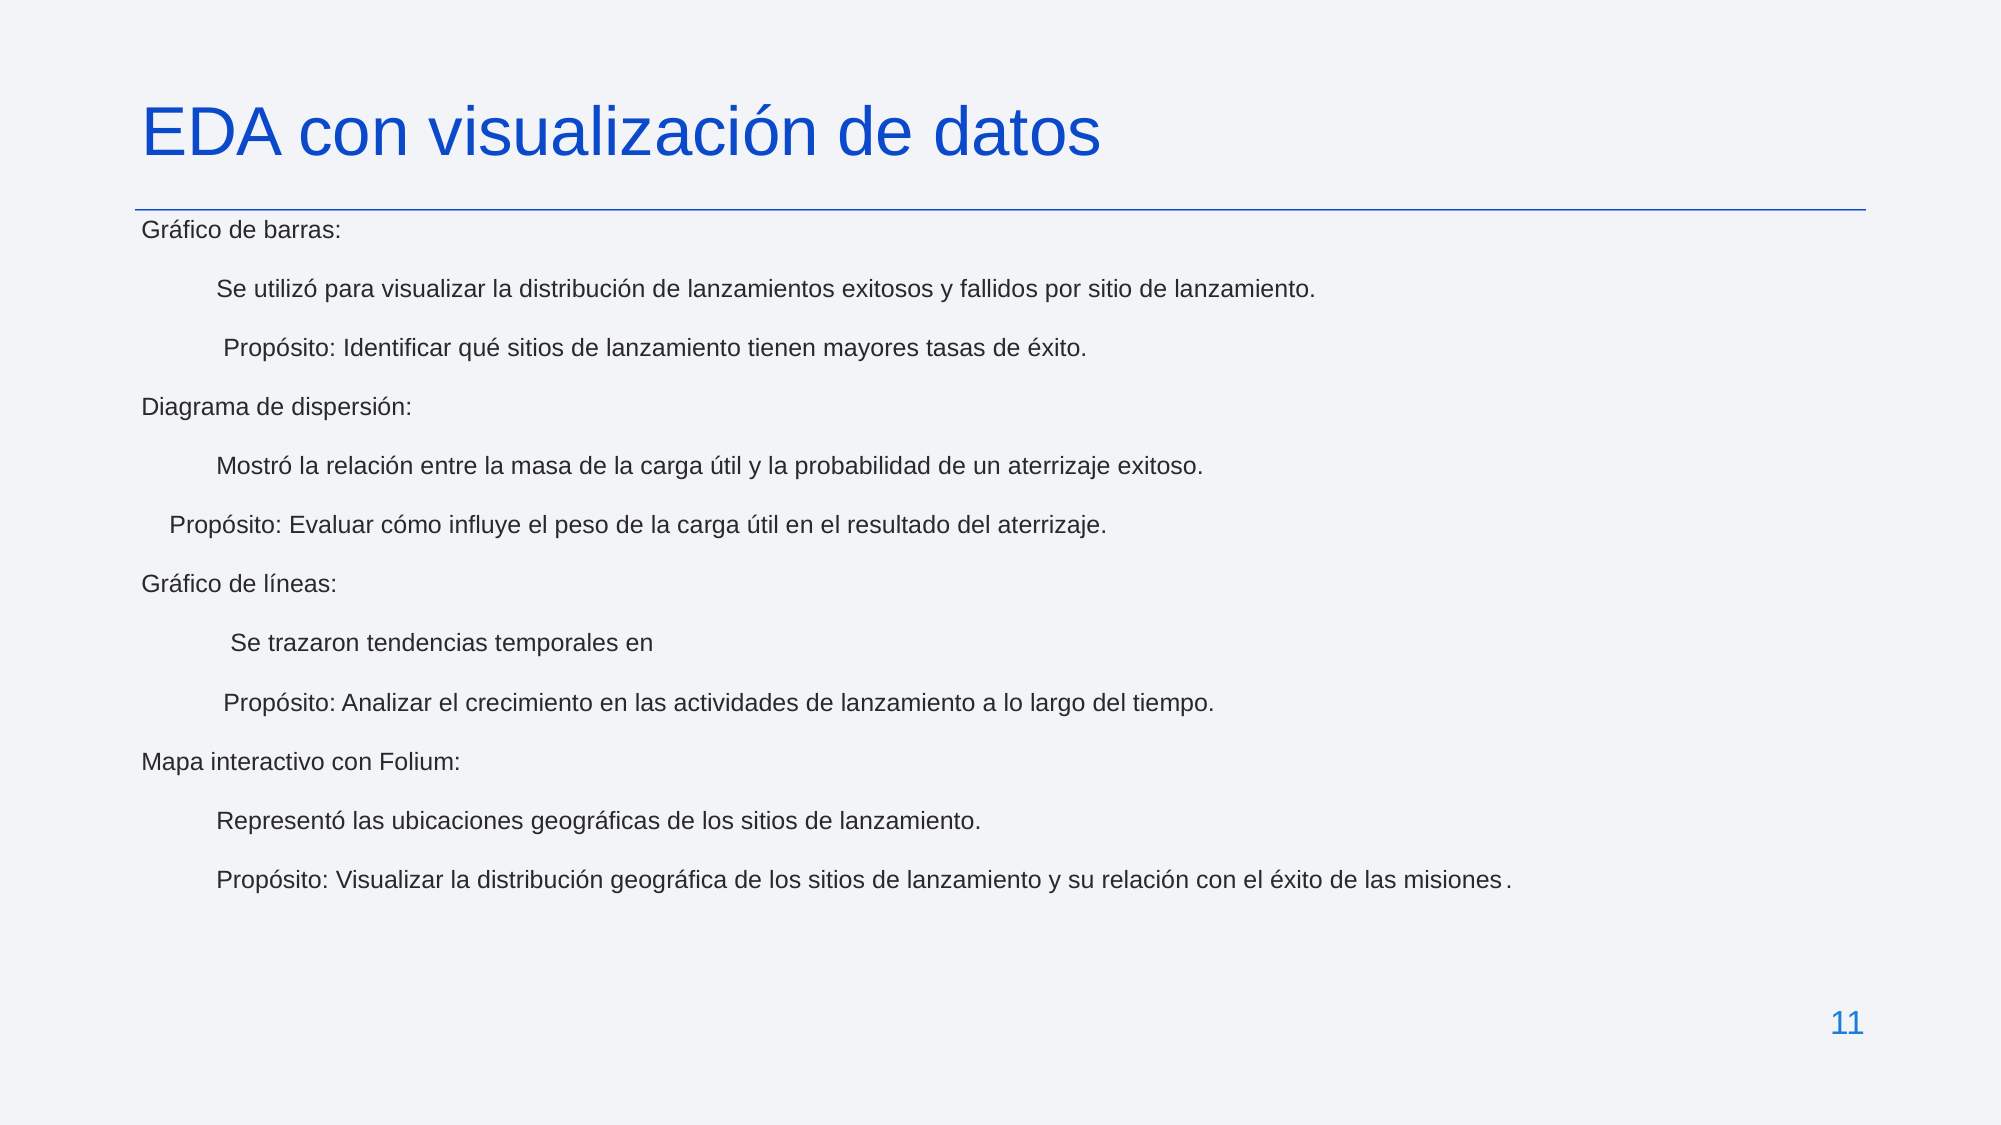

EDA con visualización de datos
Gráfico de barras:
Se utilizó para visualizar la distribución de lanzamientos exitosos y fallidos por sitio de lanzamiento.
 Propósito: Identificar qué sitios de lanzamiento tienen mayores tasas de éxito.
Diagrama de dispersión:
Mostró la relación entre la masa de la carga útil y la probabilidad de un aterrizaje exitoso.
    Propósito: Evaluar cómo influye el peso de la carga útil en el resultado del aterrizaje.
Gráfico de líneas:
  Se trazaron tendencias temporales en
 Propósito: Analizar el crecimiento en las actividades de lanzamiento a lo largo del tiempo.
Mapa interactivo con Folium:
Representó las ubicaciones geográficas de los sitios de lanzamiento.
Propósito: Visualizar la distribución geográfica de los sitios de lanzamiento y su relación con el éxito de las misiones.
11